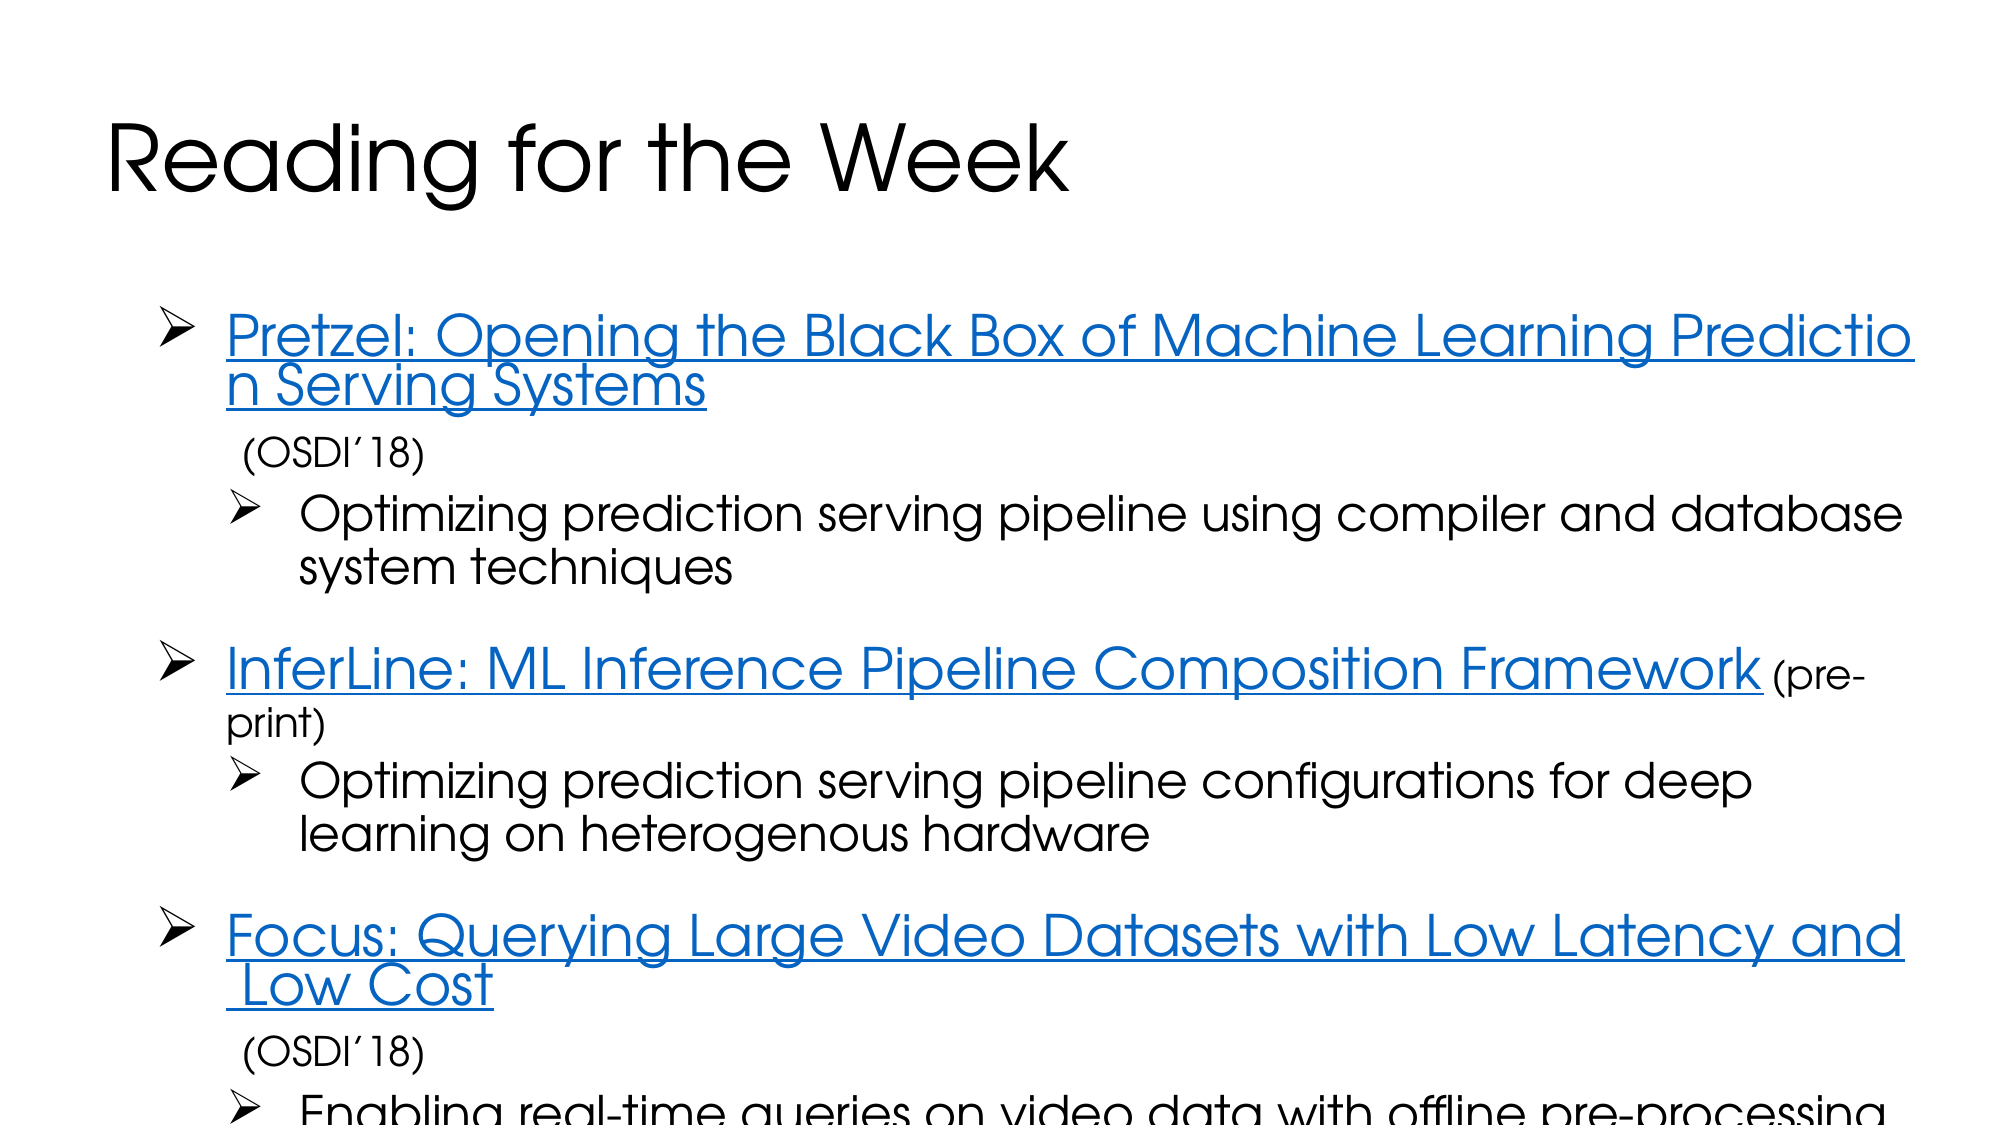

# Reading for the Week
Pretzel: Opening the Black Box of Machine Learning Prediction Serving Systems (OSDI’18)
Optimizing prediction serving pipeline using compiler and database system techniques
InferLine: ML Inference Pipeline Composition Framework (pre-print)
Optimizing prediction serving pipeline configurations for deep learning on heterogenous hardware
Focus: Querying Large Video Datasets with Low Latency and Low Cost (OSDI’18)
Enabling real-time queries on video data with offline pre-processing